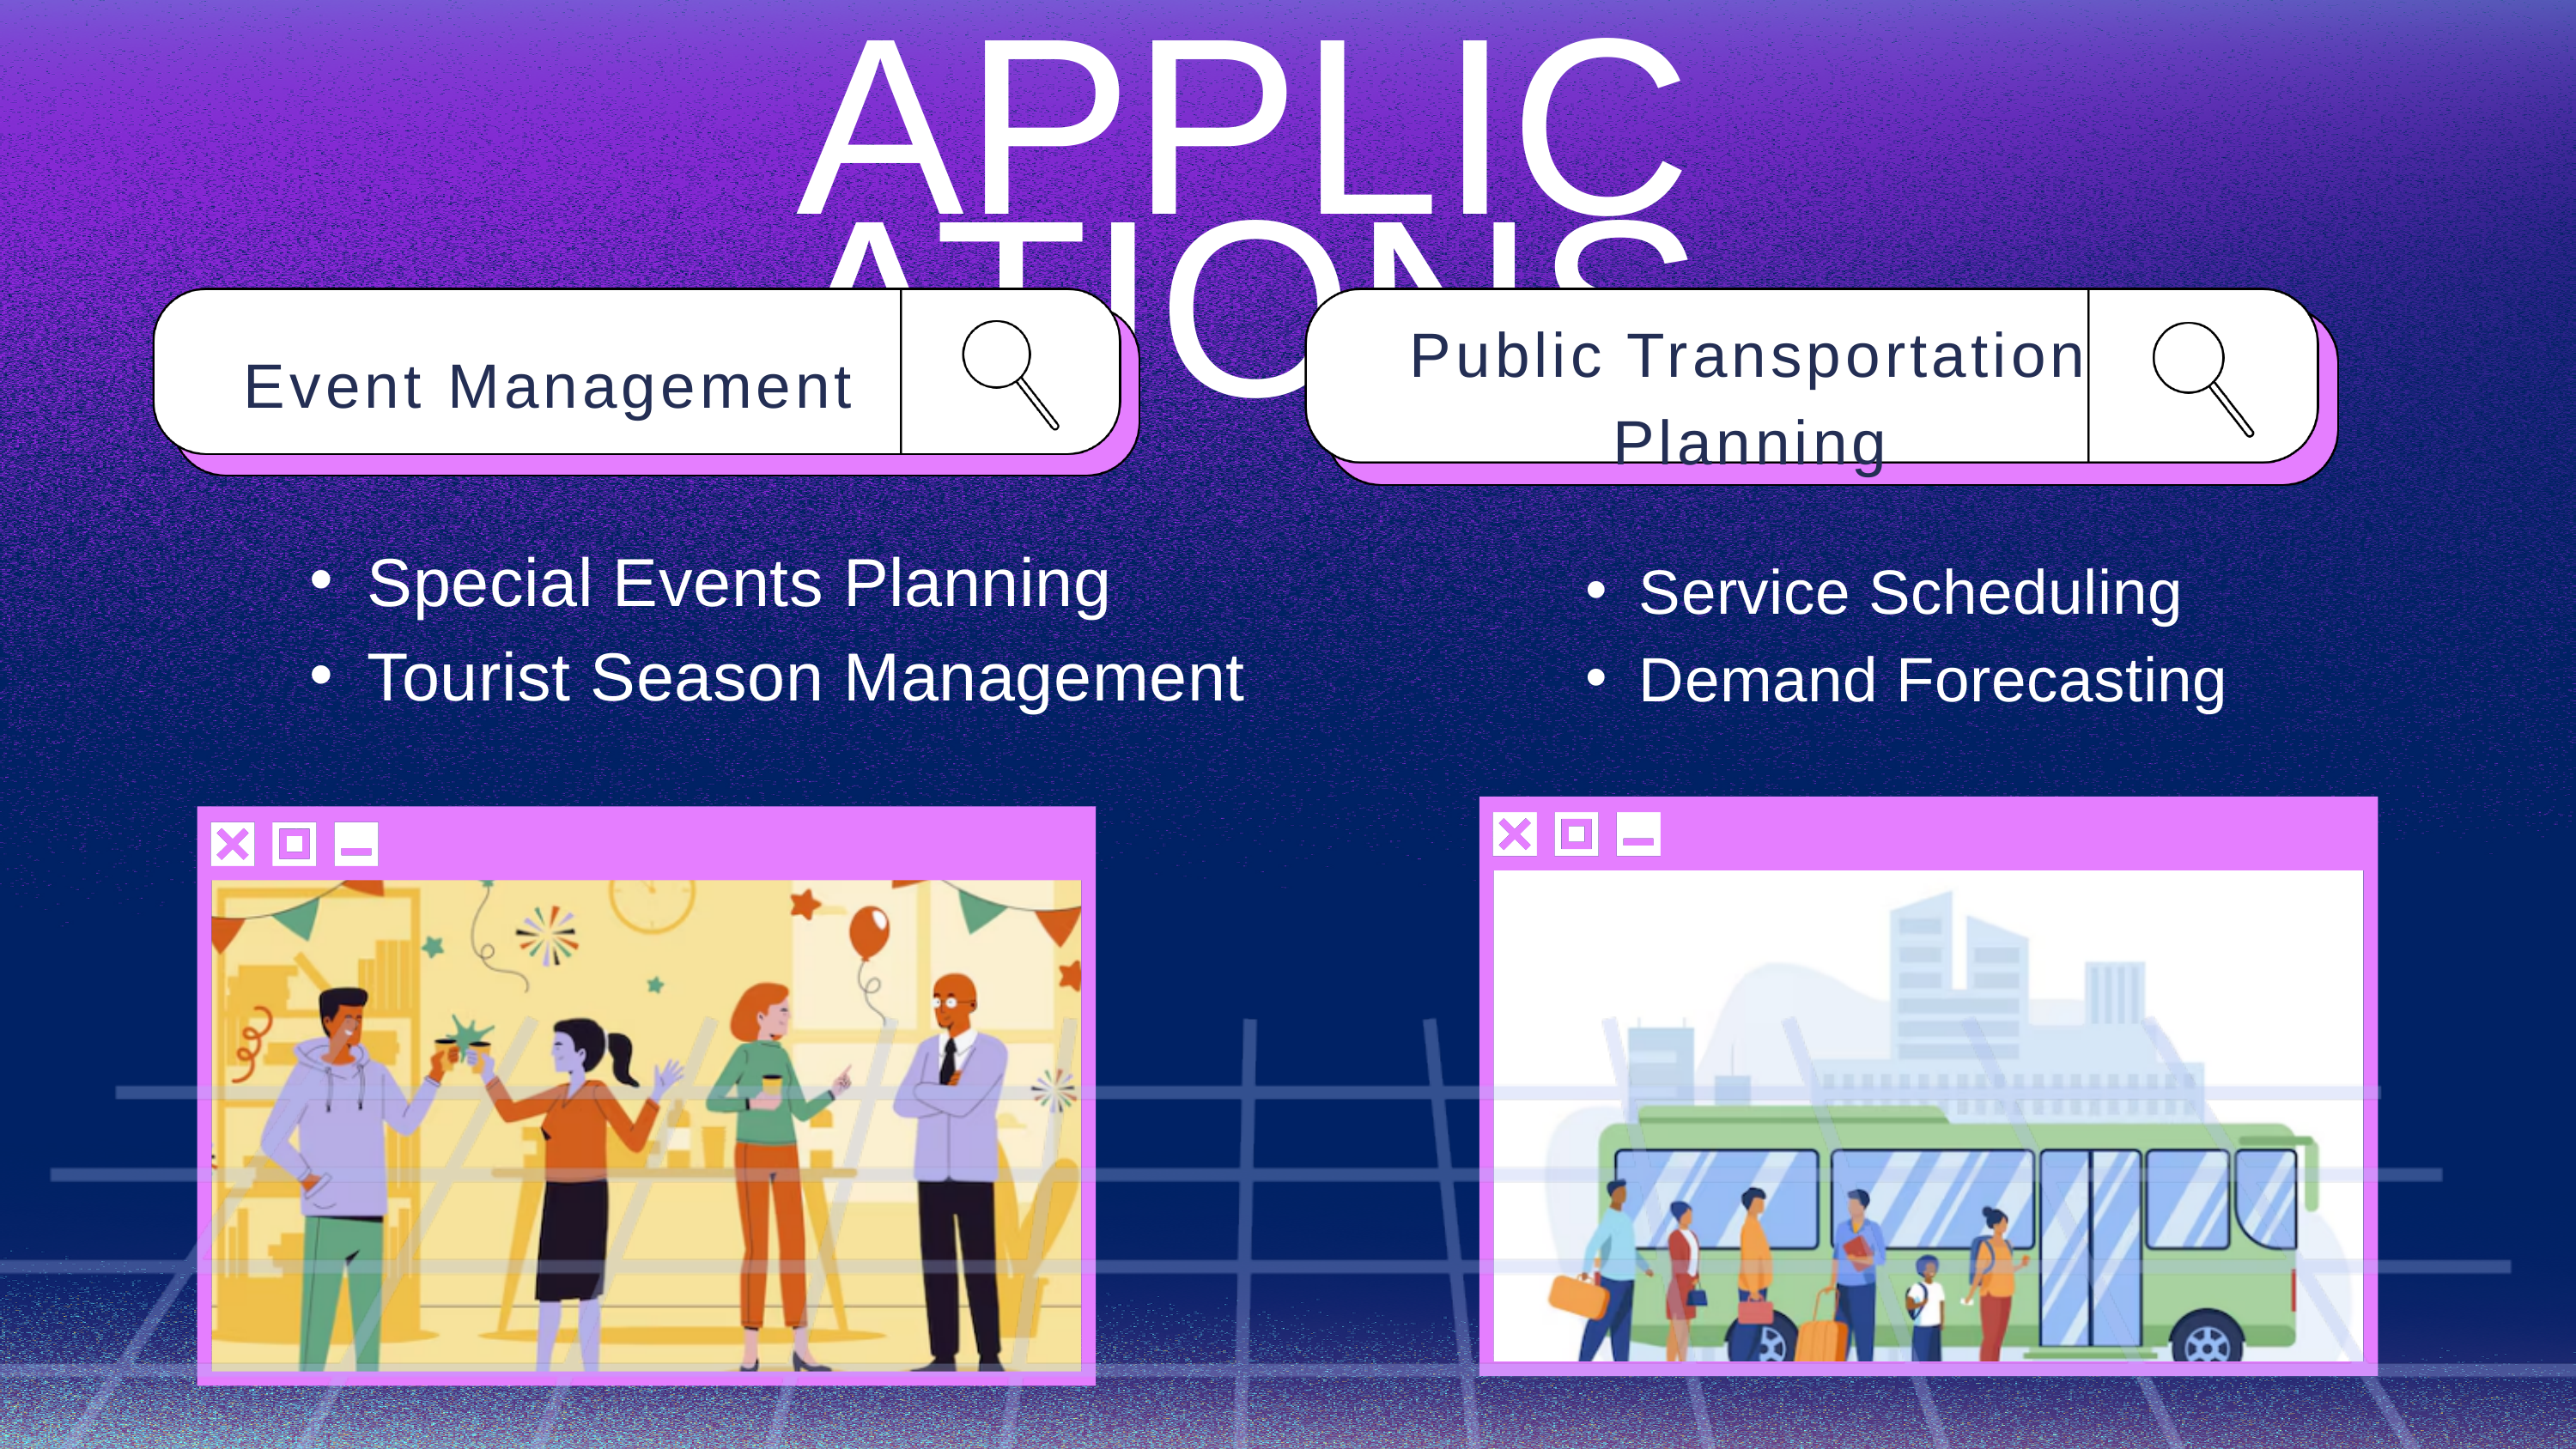

APPLICATIONS

Public Transportation Planning
Public Transportation Planning
Event Management
Special Events Planning
Tourist Season Management
Service Scheduling
Demand Forecasting